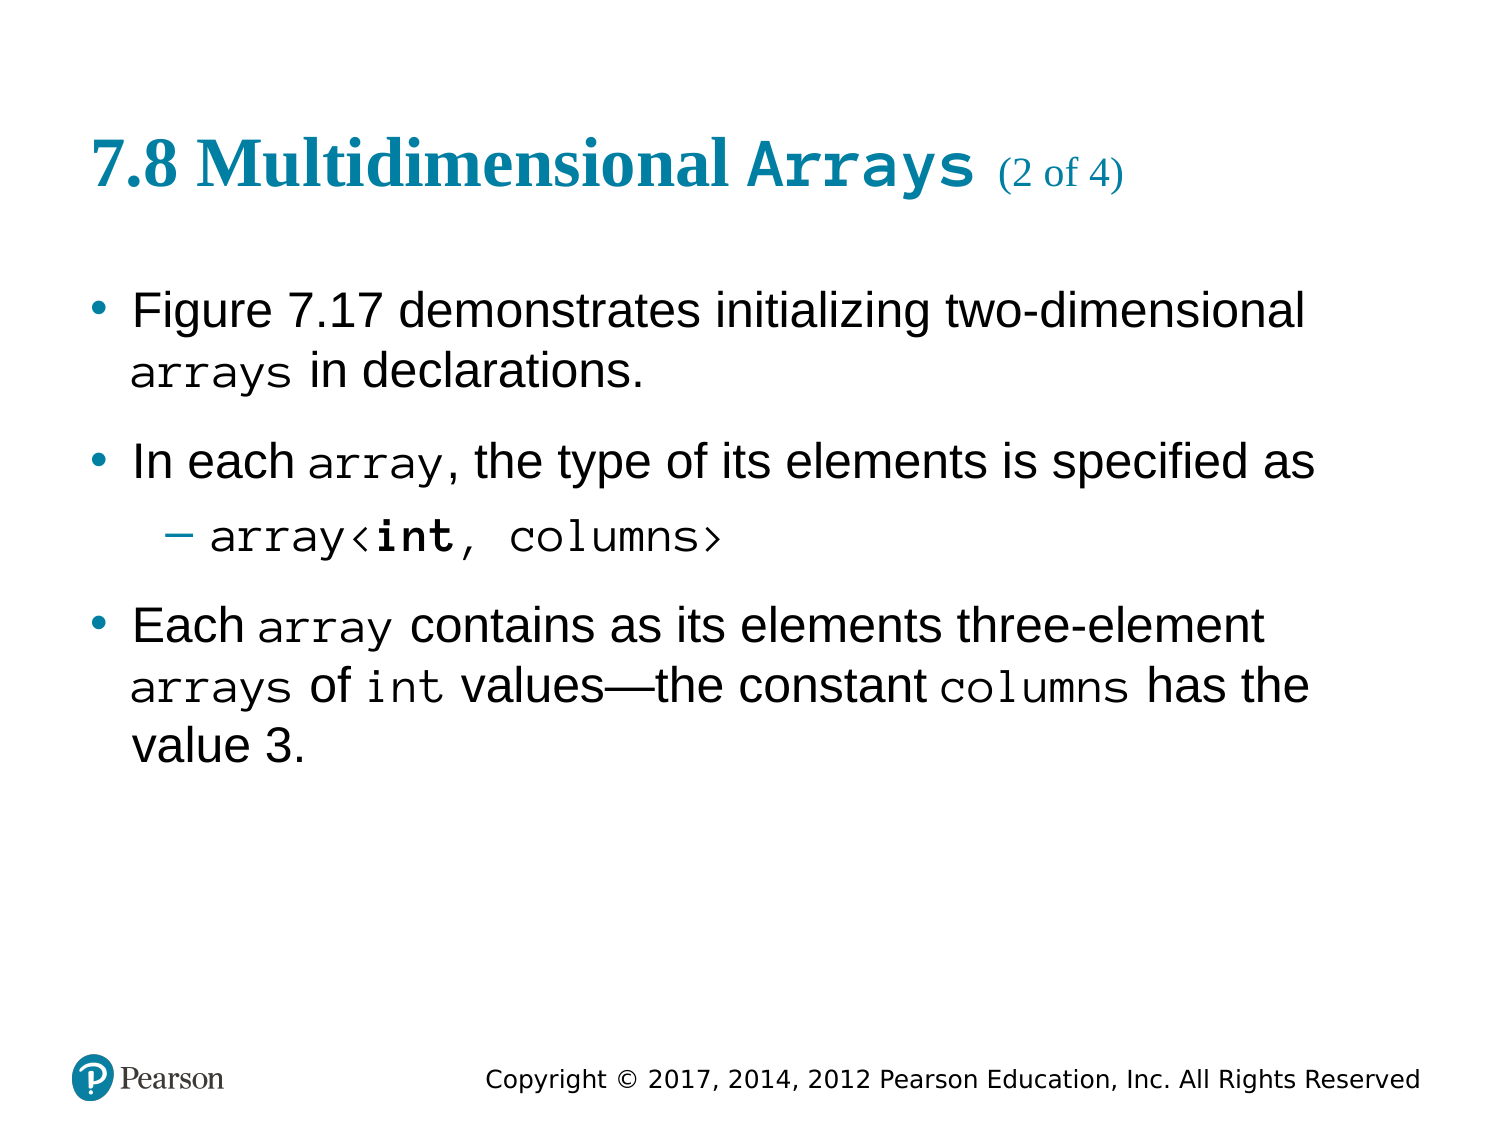

# 7.8 Multidimensional Arrays (2 of 4)
Figure 7.17 demonstrates initializing two-dimensional arrays in declarations.
In each array, the type of its elements is specified as
array<int, columns>
Each array contains as its elements three-element arrays of int values—the constant columns has the value 3.